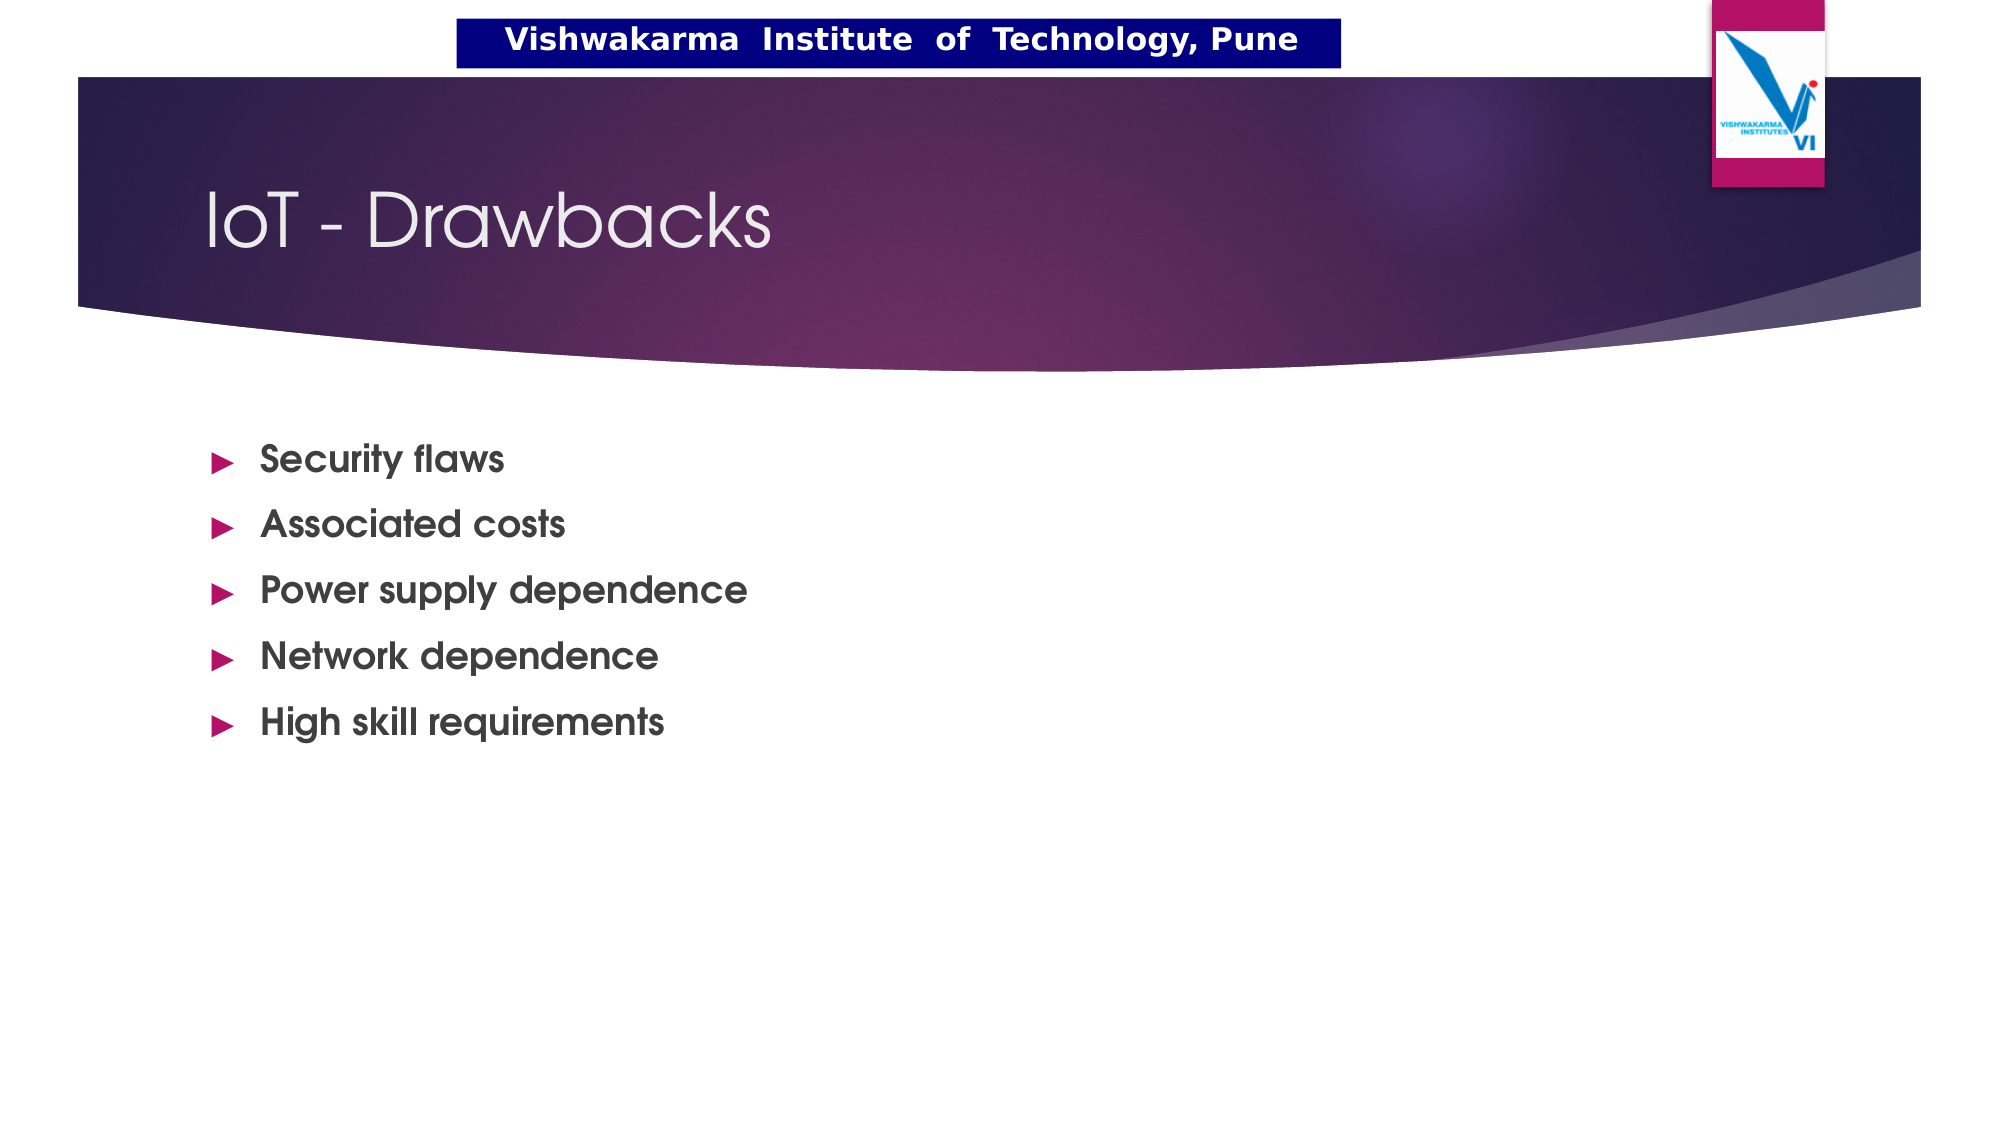

# IoT - Drawbacks
Security flaws
Associated costs
Power supply dependence
Network dependence
High skill requirements